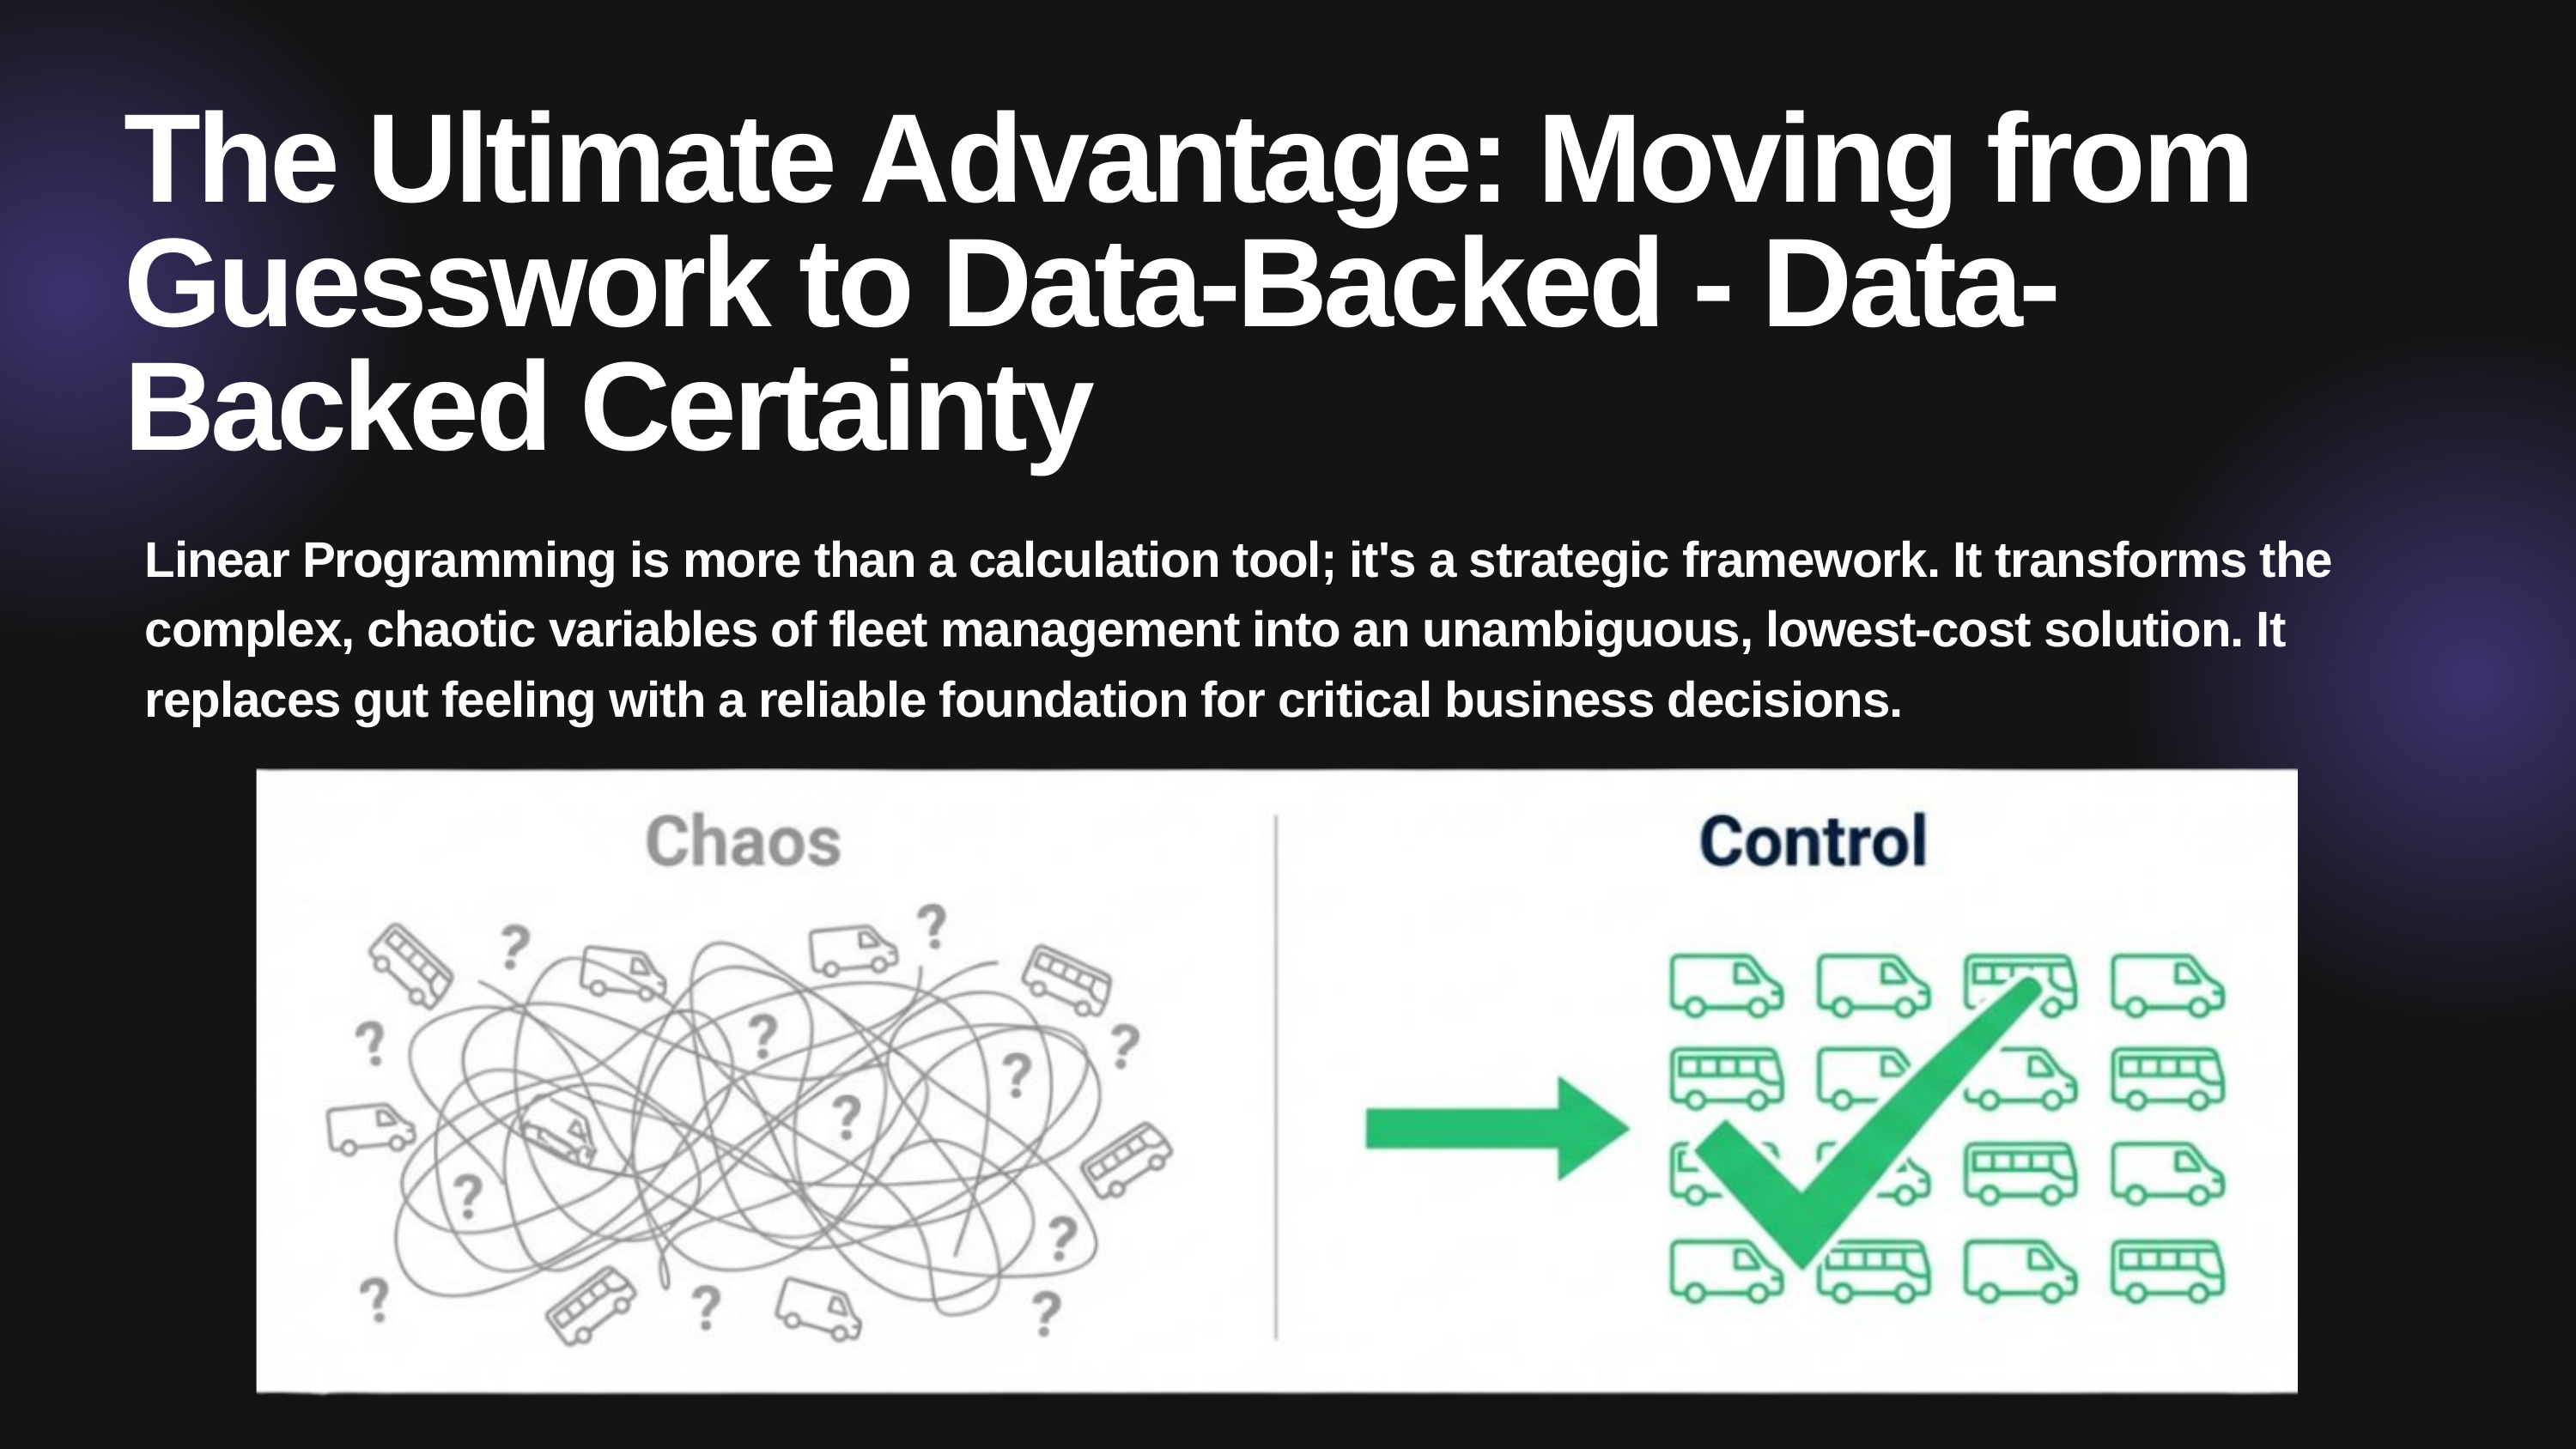

The Ultimate Advantage: Moving from Guesswork to Data-Backed - Data-Backed Certainty

Linear Programming is more than a calculation tool; it's a strategic framework. It transforms the complex, chaotic variables of fleet management into an unambiguous, lowest-cost solution. It replaces gut feeling with a reliable foundation for critical business decisions.